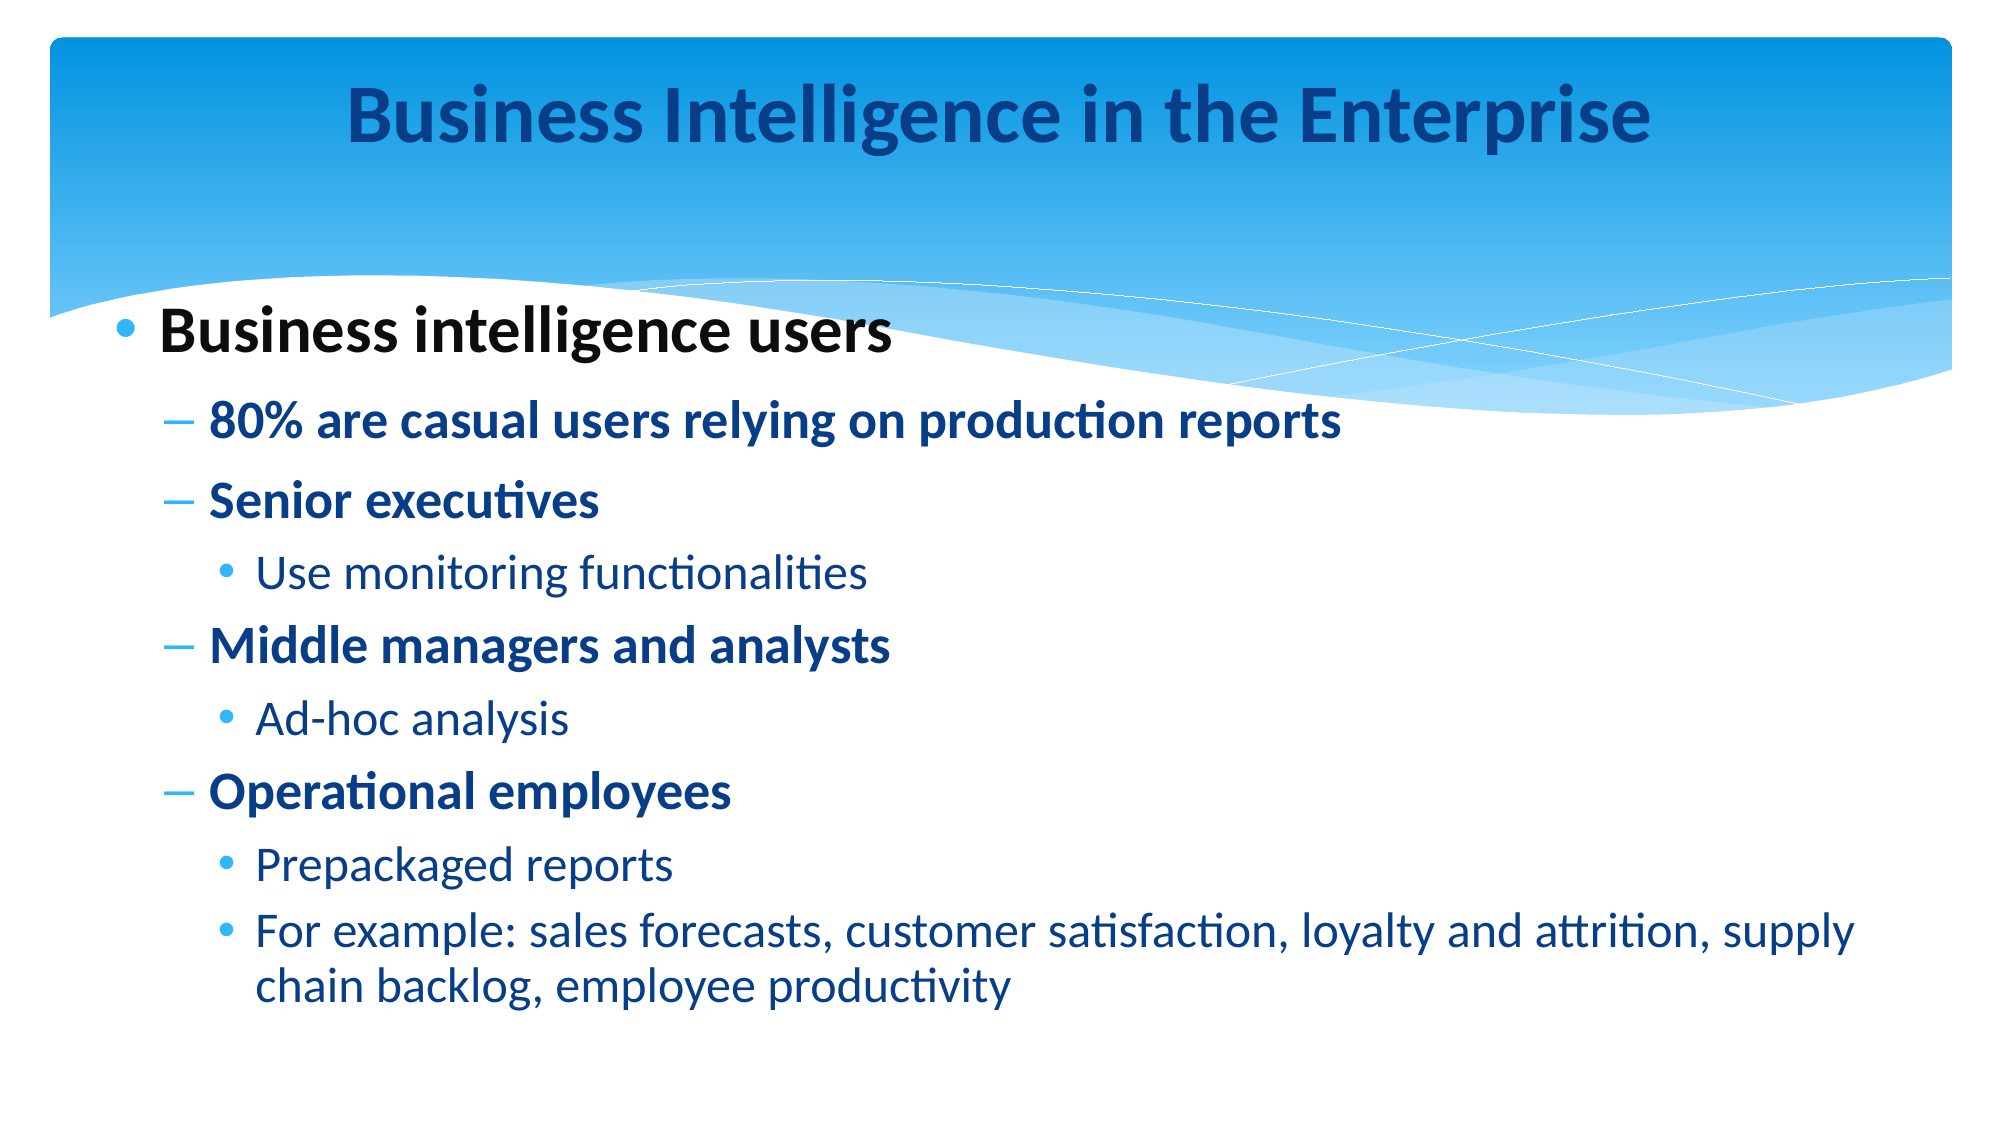

Business Intelligence in the Enterprise
Business intelligence users
80% are casual users relying on production reports
Senior executives
Use monitoring functionalities
Middle managers and analysts
Ad-hoc analysis
Operational employees
Prepackaged reports
For example: sales forecasts, customer satisfaction, loyalty and attrition, supply chain backlog, employee productivity